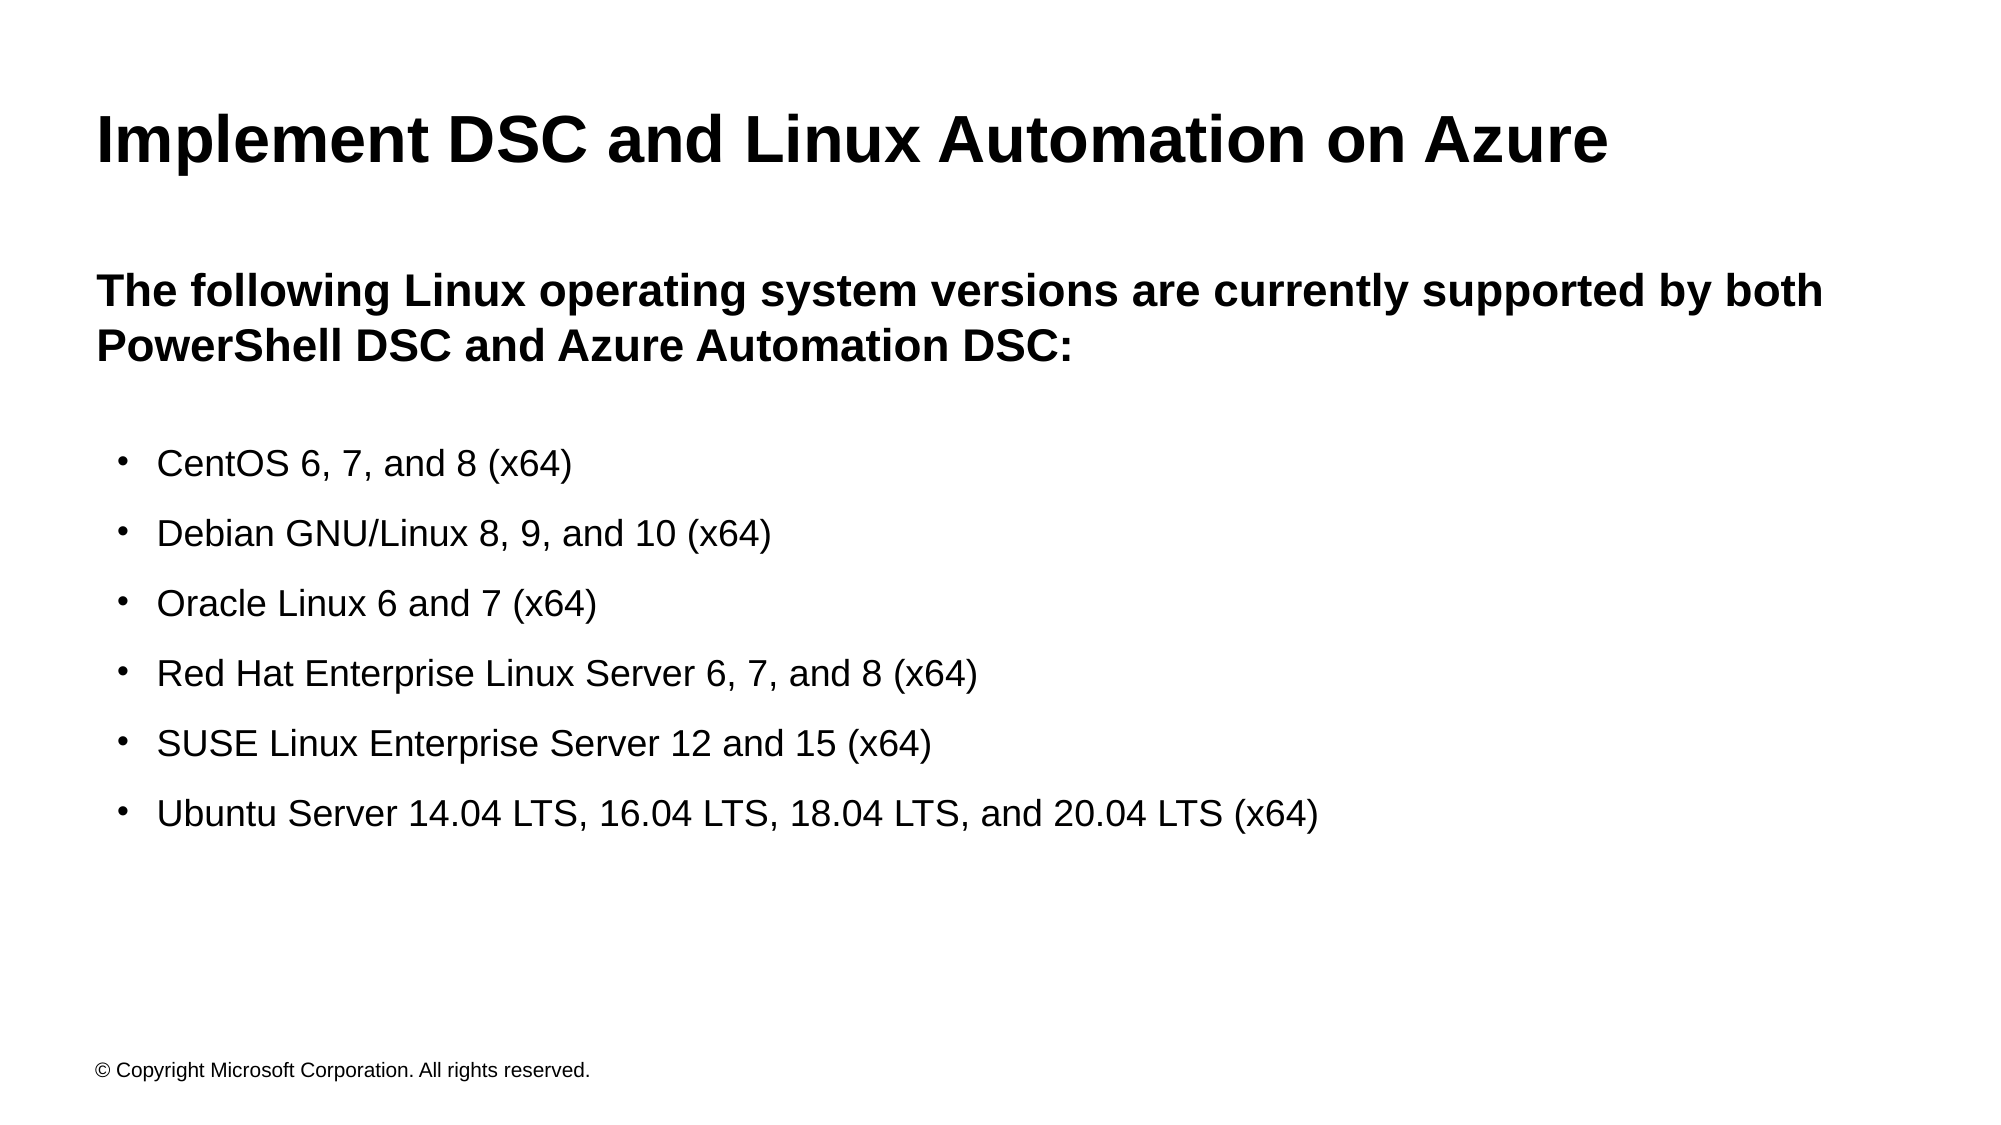

# Implement DSC and Linux Automation on Azure
The following Linux operating system versions are currently supported by both PowerShell DSC and Azure Automation DSC:
CentOS 6, 7, and 8 (x64)
Debian GNU/Linux 8, 9, and 10 (x64)
Oracle Linux 6 and 7 (x64)
Red Hat Enterprise Linux Server 6, 7, and 8 (x64)
SUSE Linux Enterprise Server 12 and 15 (x64)
Ubuntu Server 14.04 LTS, 16.04 LTS, 18.04 LTS, and 20.04 LTS (x64)